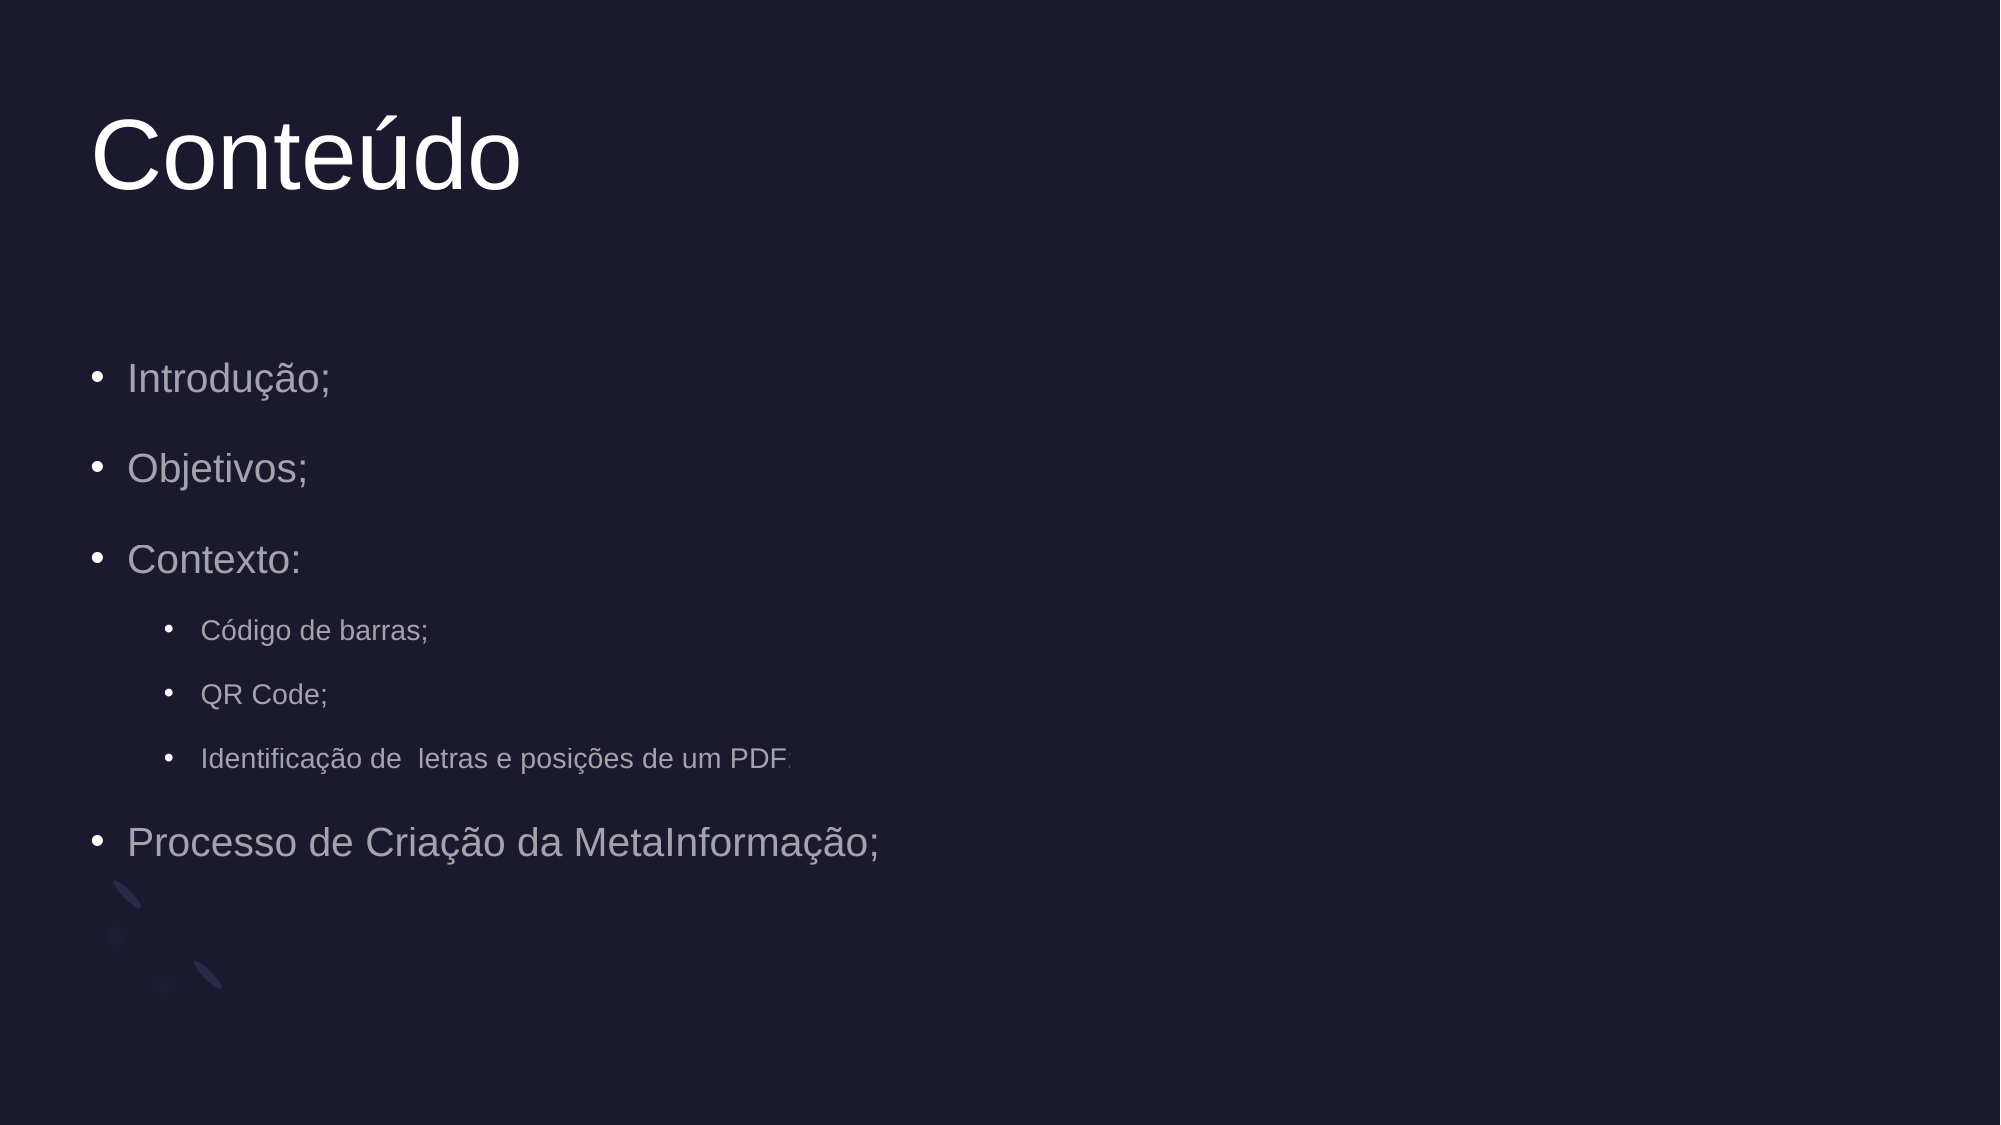

# Conteúdo
Introdução;
Objetivos;
Contexto:
Código de barras;
QR Code;
Identificação de  letras e posições de um PDF;
Processo de Criação da MetaInformação;